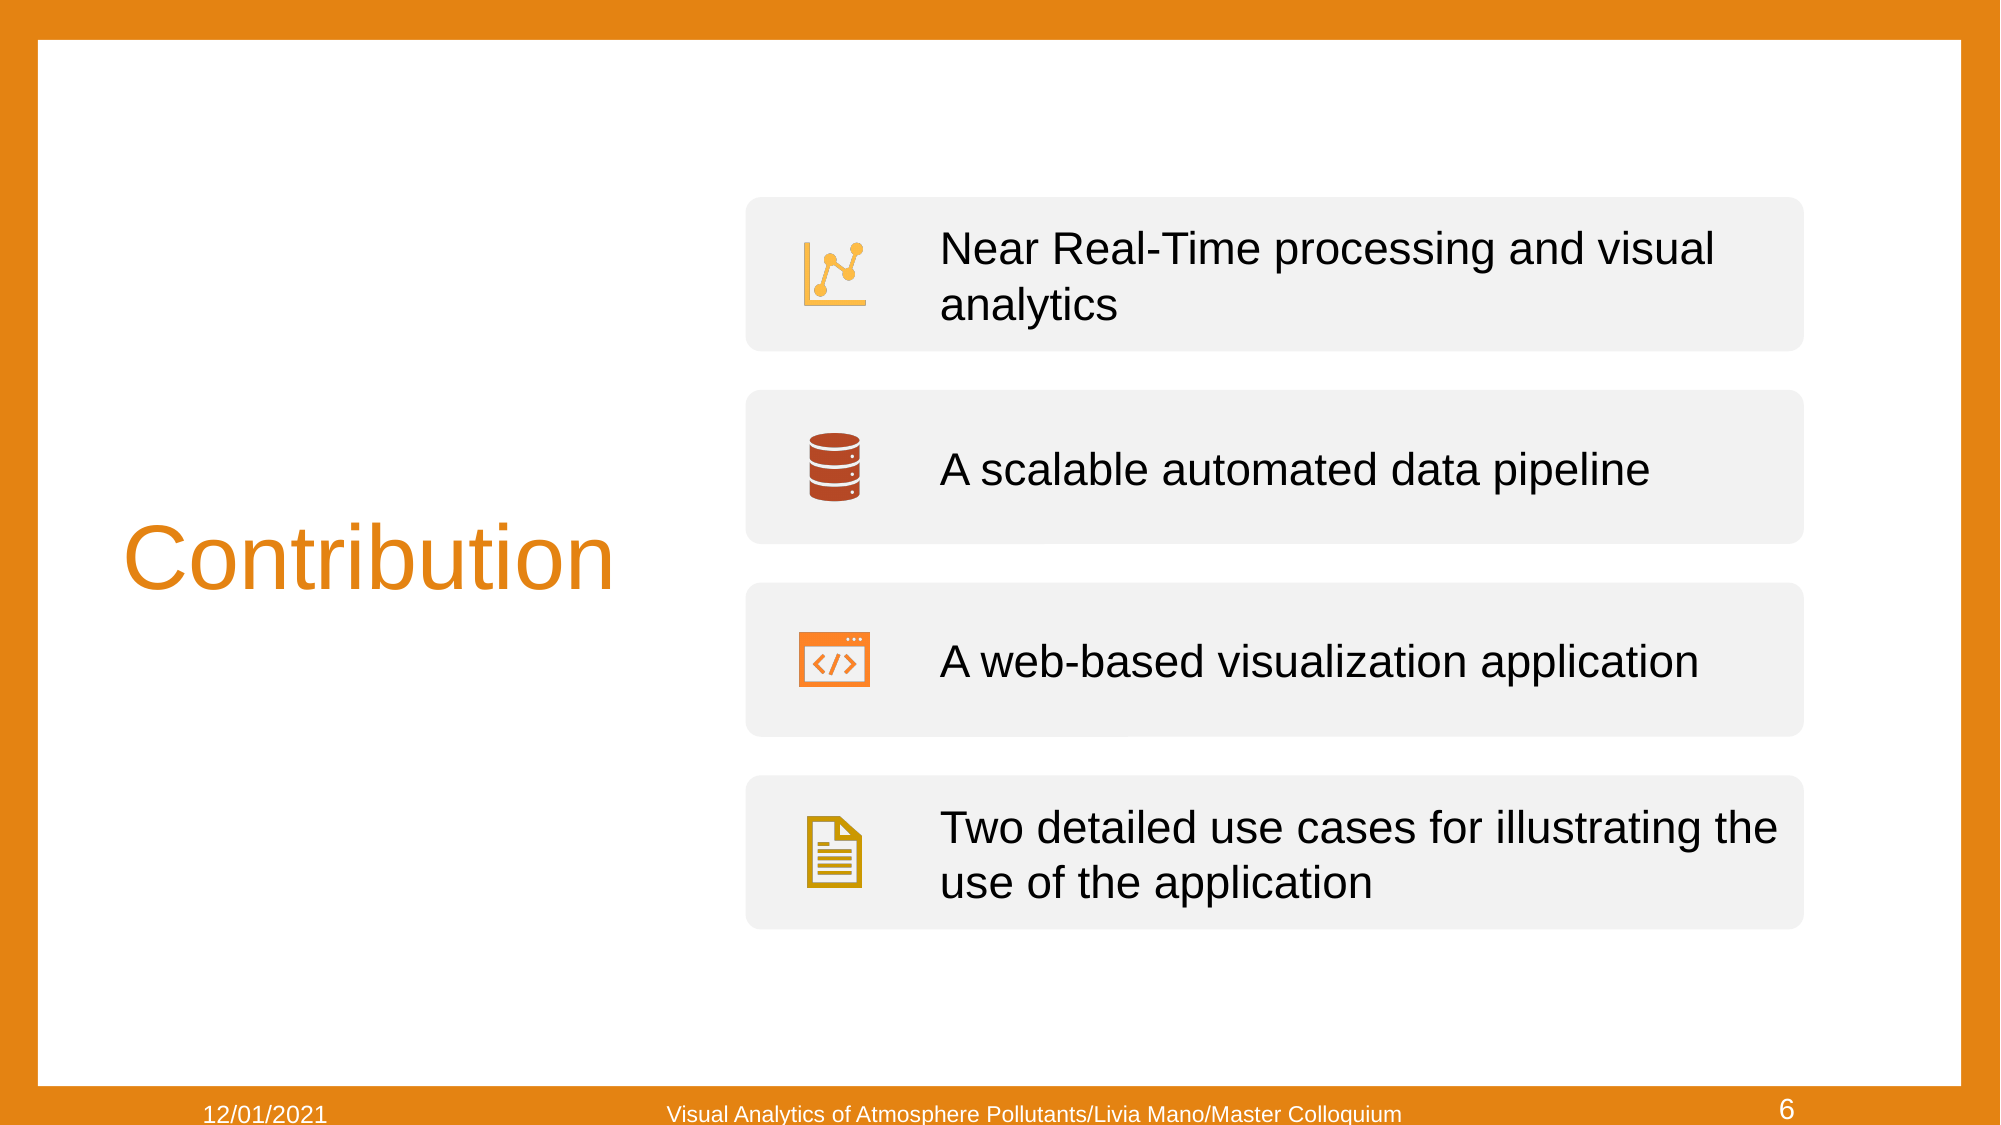

# Contribution
Near Real-Time processing and visual analytics
A scalable automated data pipeline
A web-based visualization application
Two detailed use cases for illustrating the use of the application
6
12/01/2021
Visual Analytics of Atmosphere Pollutants/Livia Mano/Master Colloquium